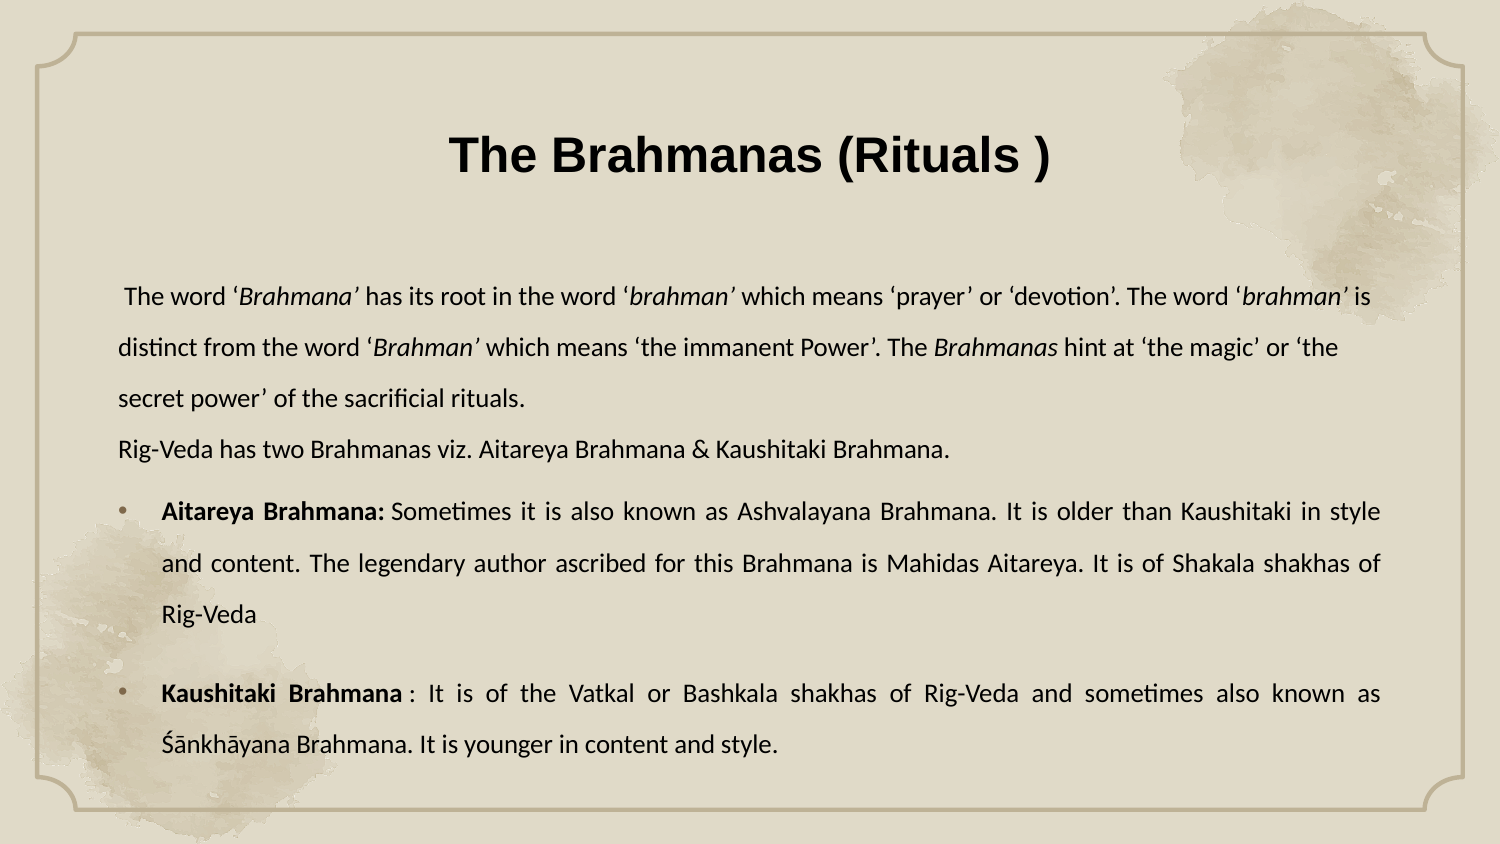

# The Brahmanas (Rituals )
 The word ‘Brahmana’ has its root in the word ‘brahman’ which means ‘prayer’ or ‘devotion’. The word ‘brahman’ is distinct from the word ‘Brahman’ which means ‘the immanent Power’. The Brahmanas hint at ‘the magic’ or ‘the secret power’ of the sacrificial rituals.
Rig-Veda has two Brahmanas viz. Aitareya Brahmana & Kaushitaki Brahmana.

Aitareya Brahmana: Sometimes it is also known as Ashvalayana Brahmana. It is older than Kaushitaki in style and content. The legendary author ascribed for this Brahmana is Mahidas Aitareya. It is of Shakala shakhas of Rig-Veda

Kaushitaki Brahmana : It is of the Vatkal or Bashkala shakhas of Rig-Veda and sometimes also known as Śānkhāyana Brahmana. It is younger in content and style.